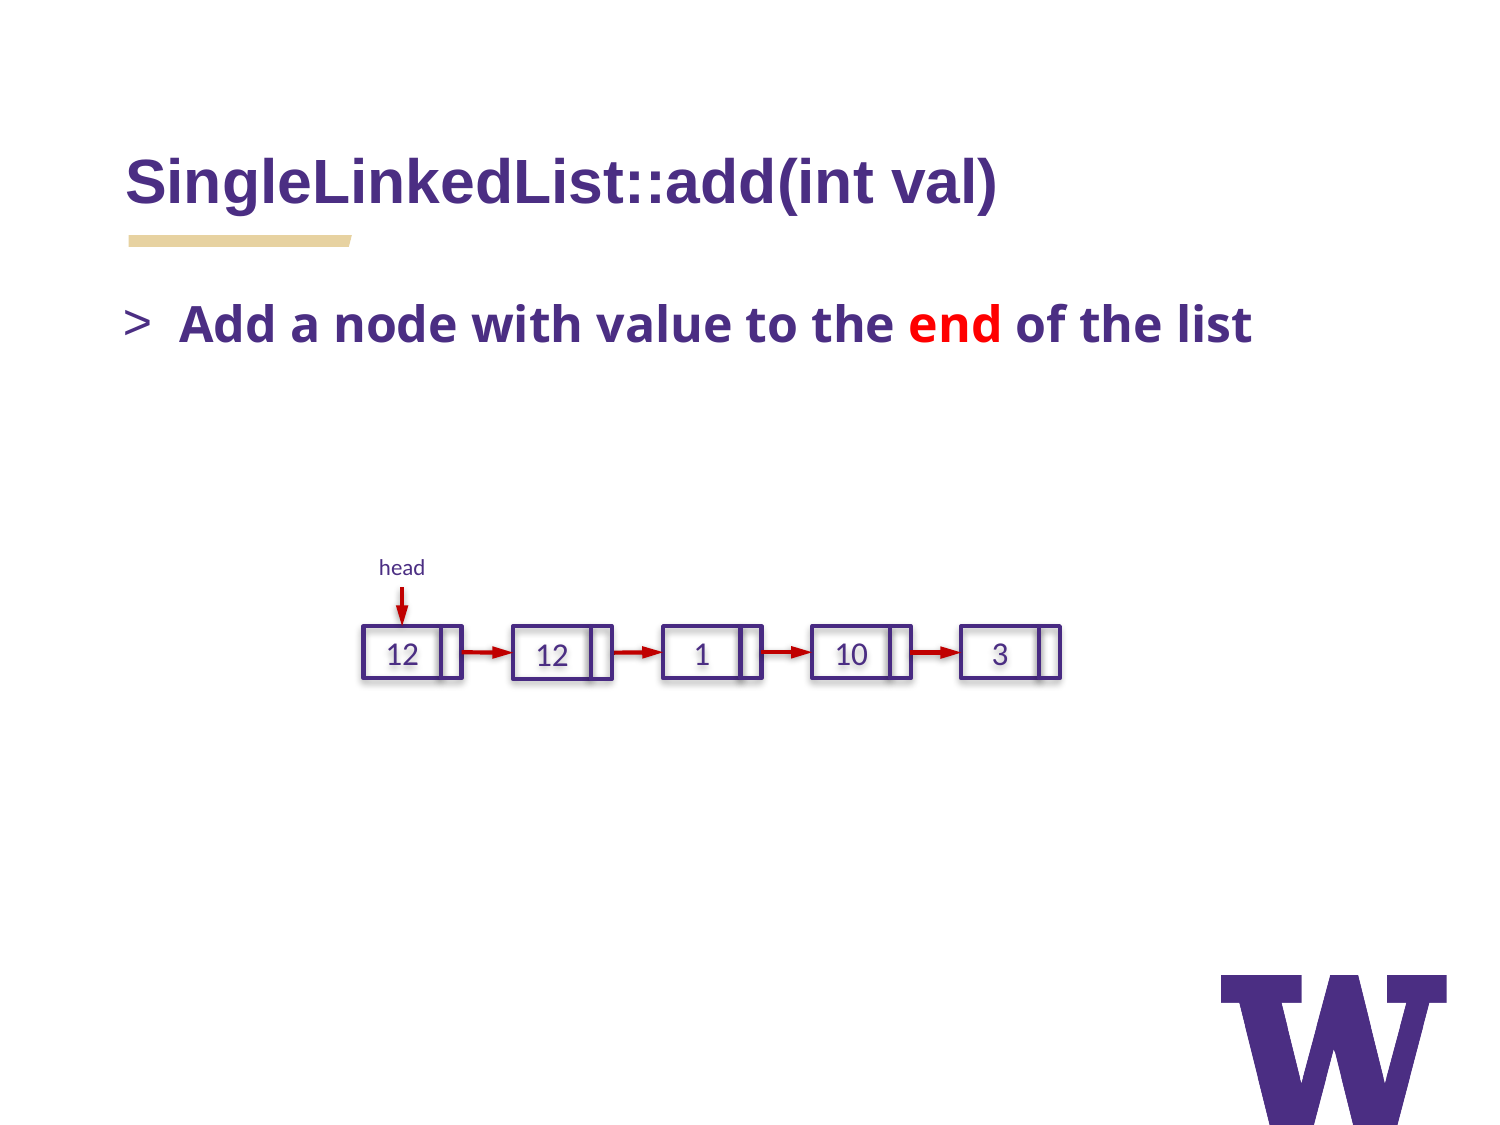

# SingleLinkedList::add(int val)
Add a node with value to the end of the list
head
12

12

1

10

3